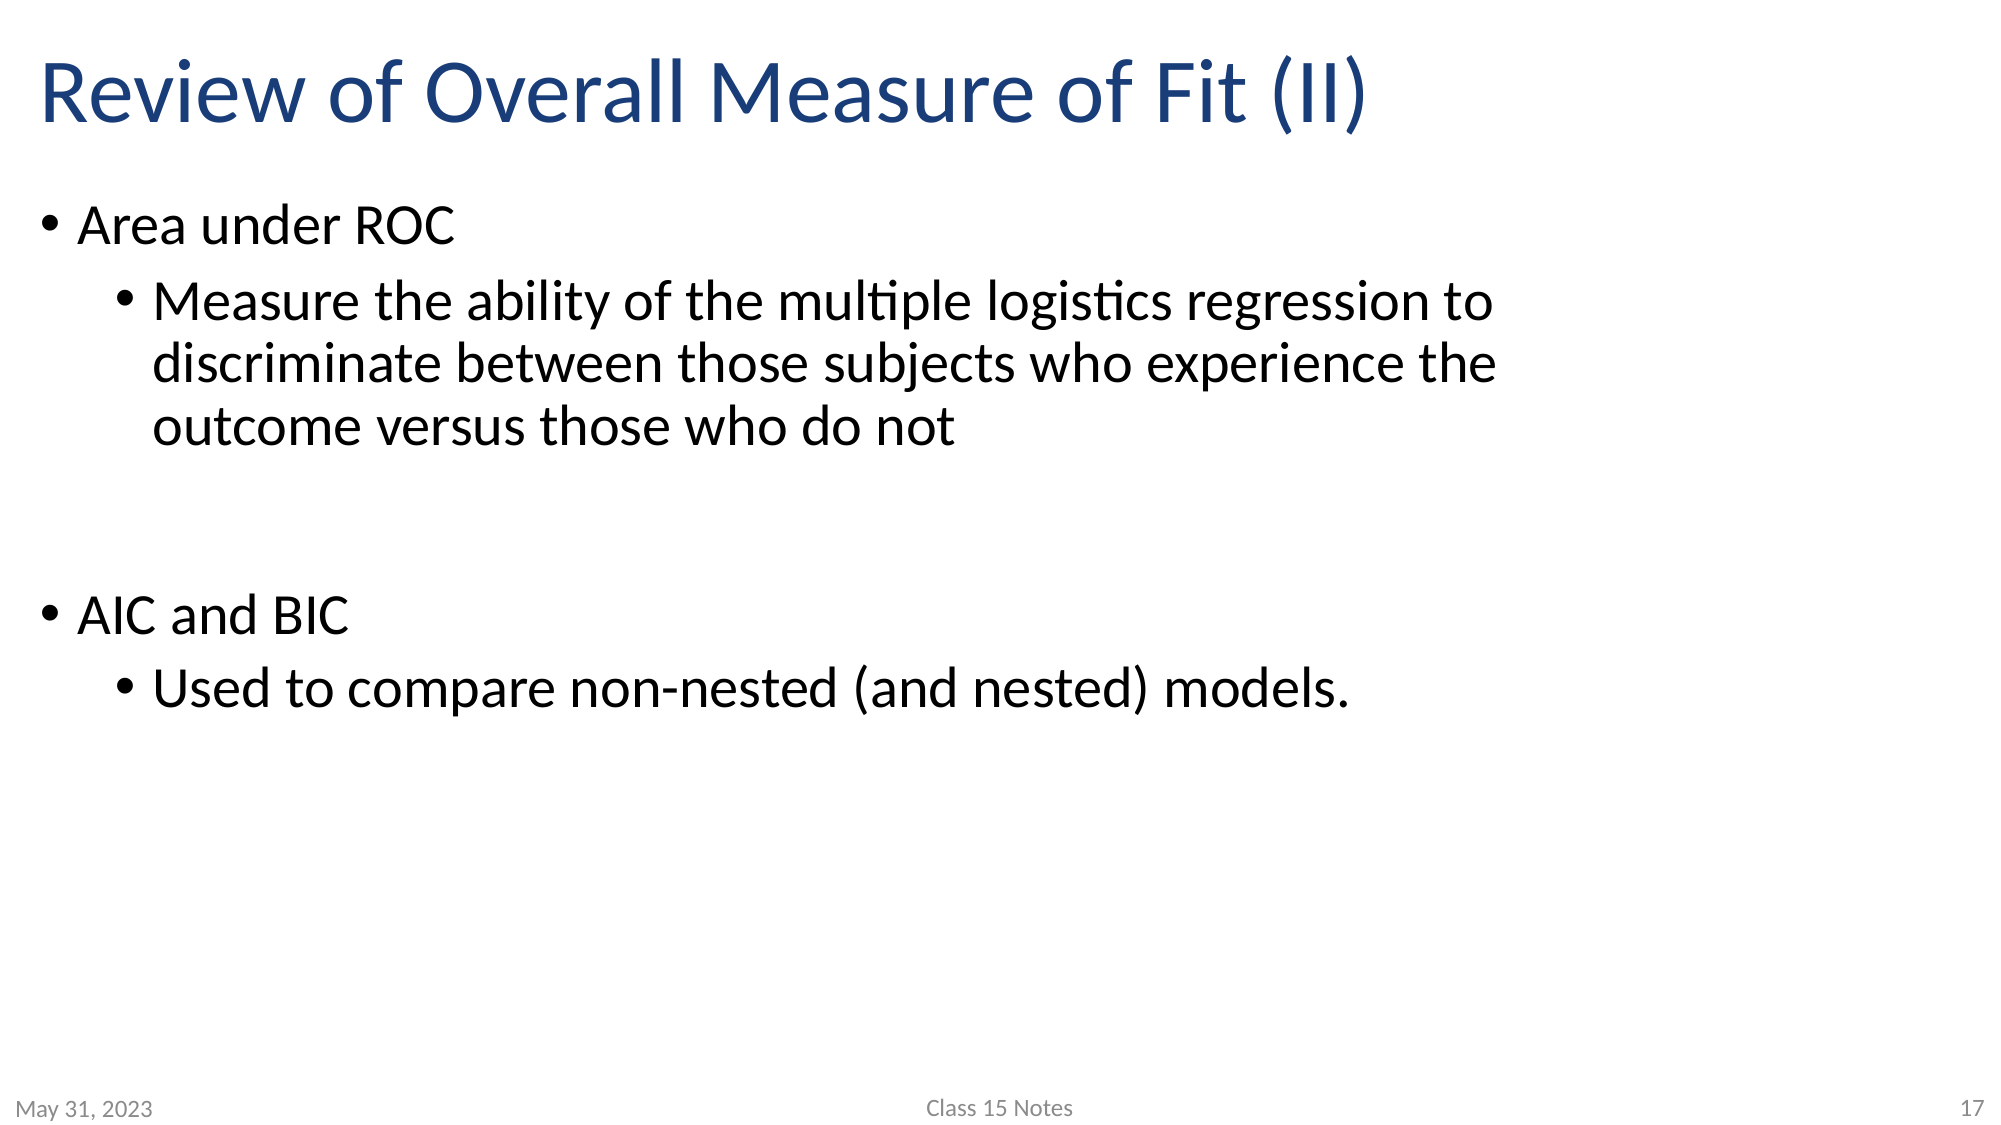

# Review of Overall Measure of Fit (II)
Area under ROC
Measure the ability of the multiple logistics regression to discriminate between those subjects who experience the outcome versus those who do not

AIC and BIC
Used to compare non-nested (and nested) models.

Class 15 Notes
17
May 31, 2023